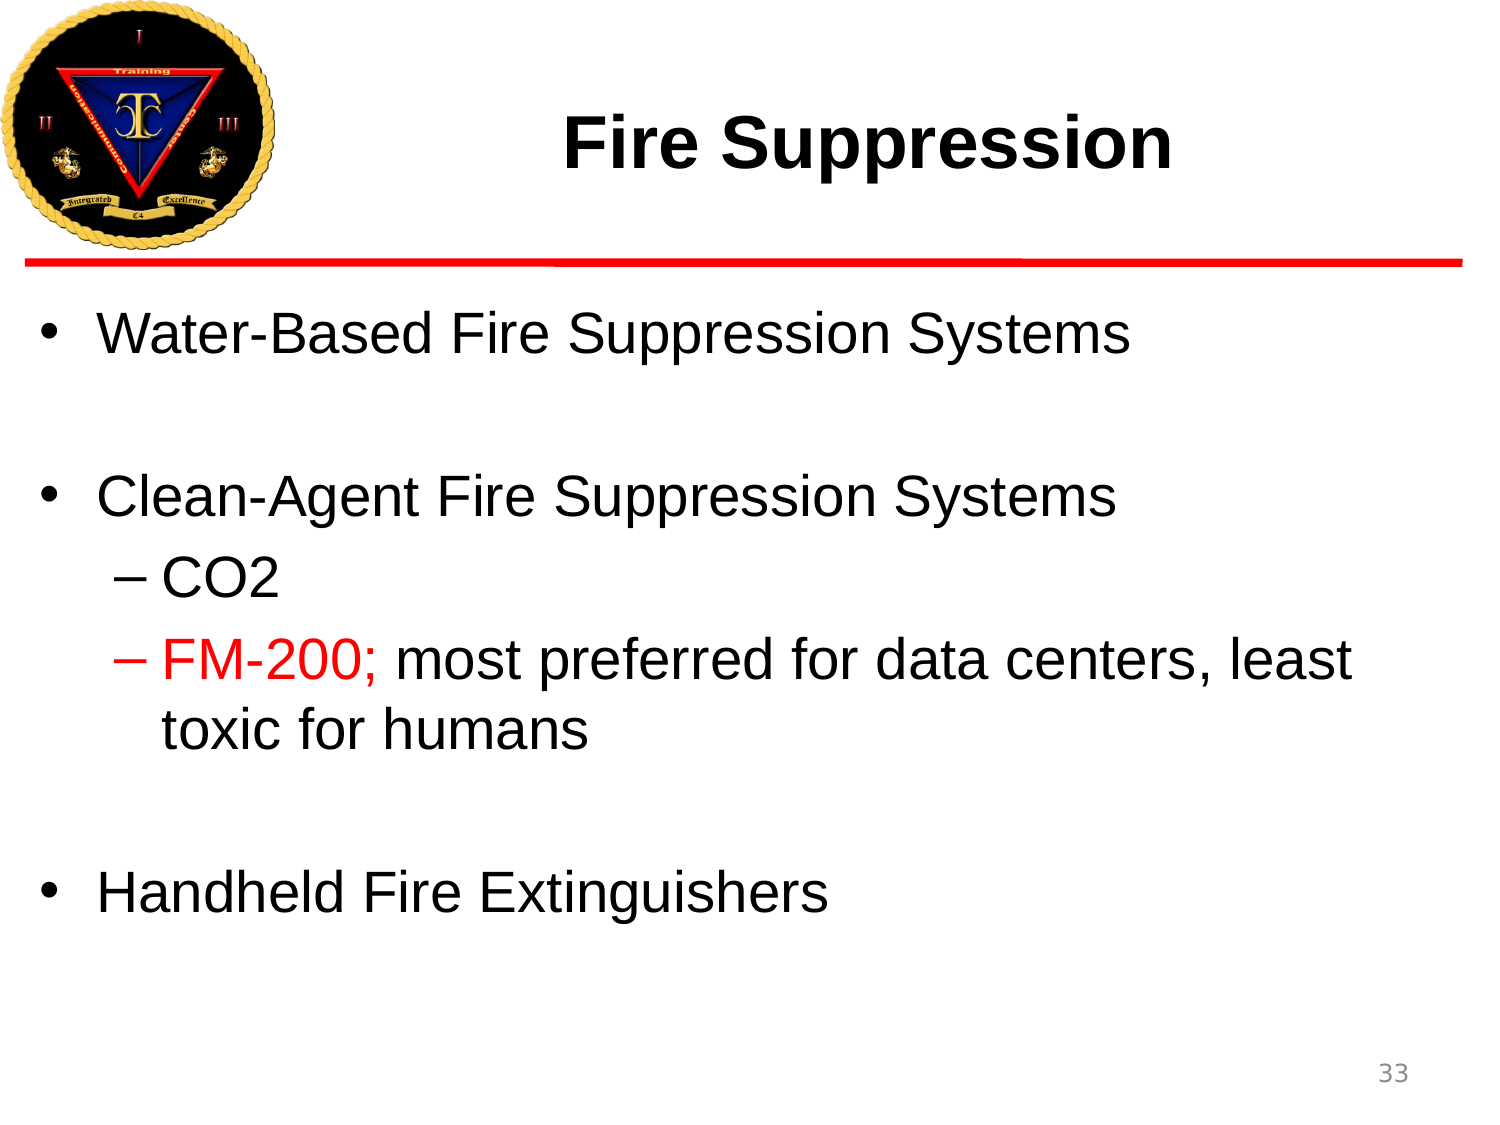

# Fire Suppression
Water-Based Fire Suppression Systems

Clean-Agent Fire Suppression Systems
CO2
FM-200; most preferred for data centers, least toxic for humans

Handheld Fire Extinguishers
33